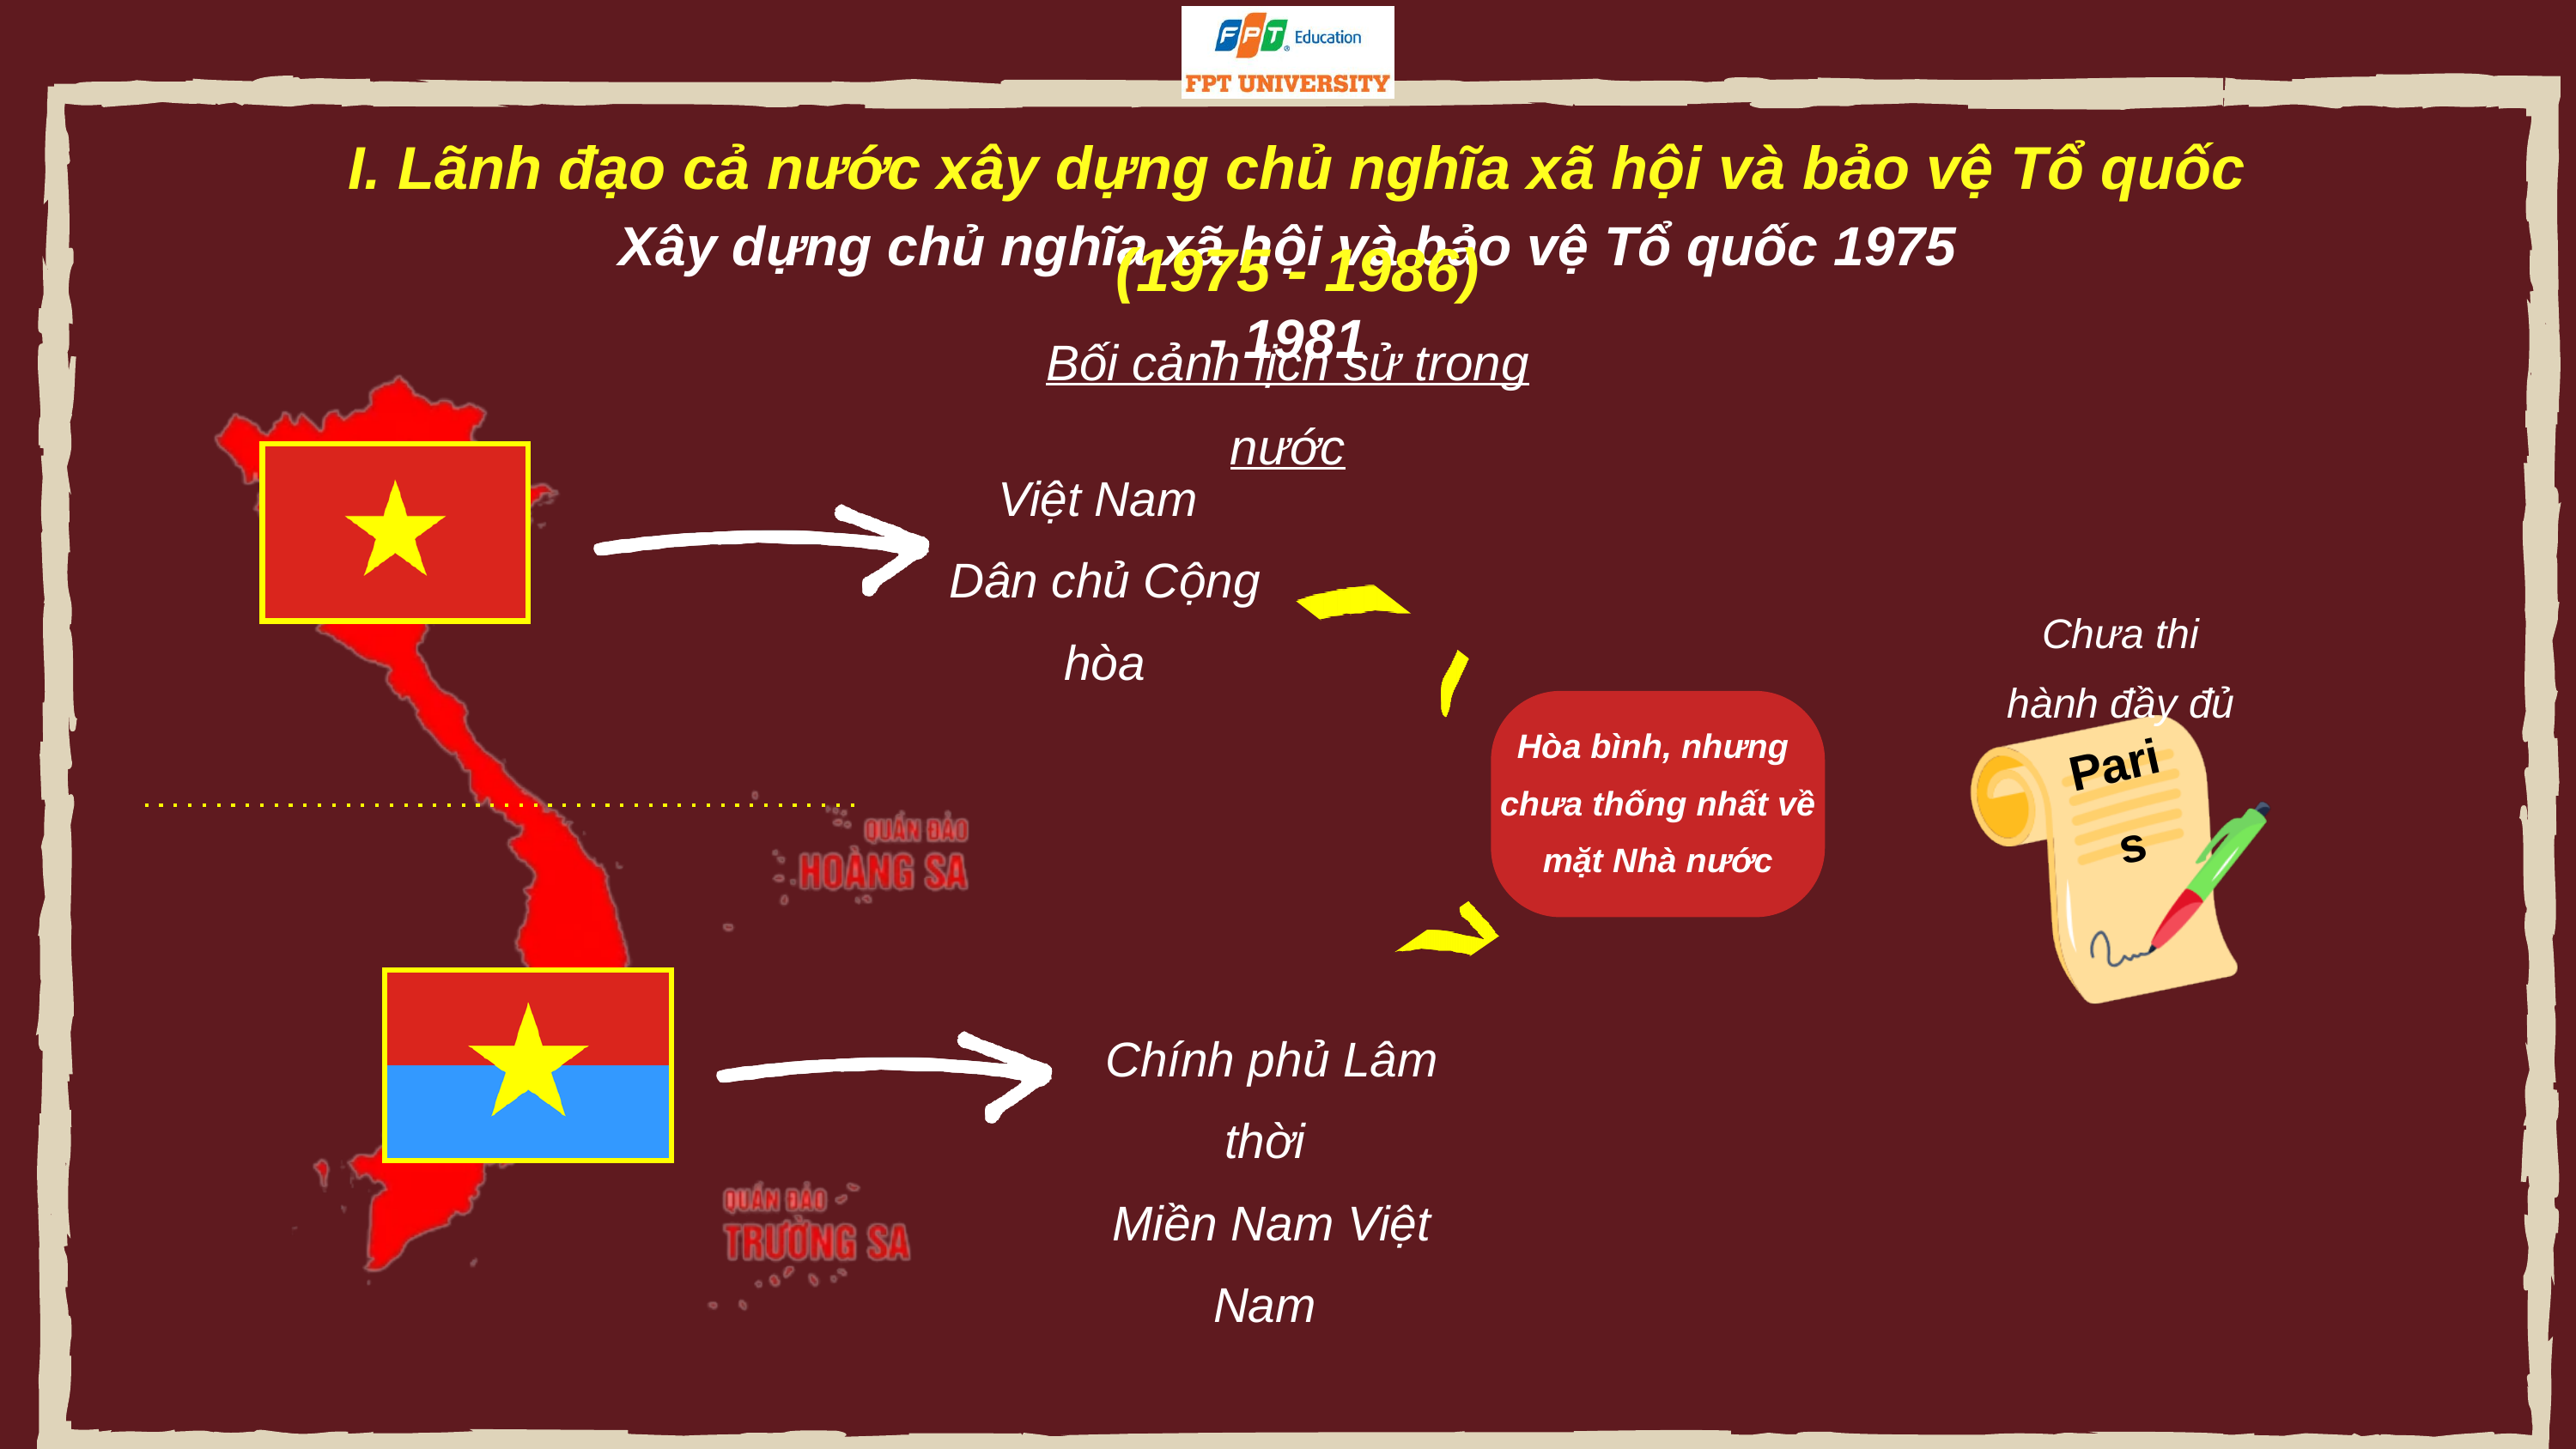

I. Lãnh đạo cả nước xây dựng chủ nghĩa xã hội và bảo vệ Tổ quốc (1975 - 1986)
Xây dựng chủ nghĩa xã hội và bảo vệ Tổ quốc 1975 - 1981
Bối cảnh lịch sử trong nước

Việt Nam
Dân chủ Cộng hòa

Chưa thi hành đầy đủ

Hòa bình, nhưng
chưa thống nhất về mặt Nhà nước
Paris

Chính phủ Lâm thời
Miền Nam Việt Nam